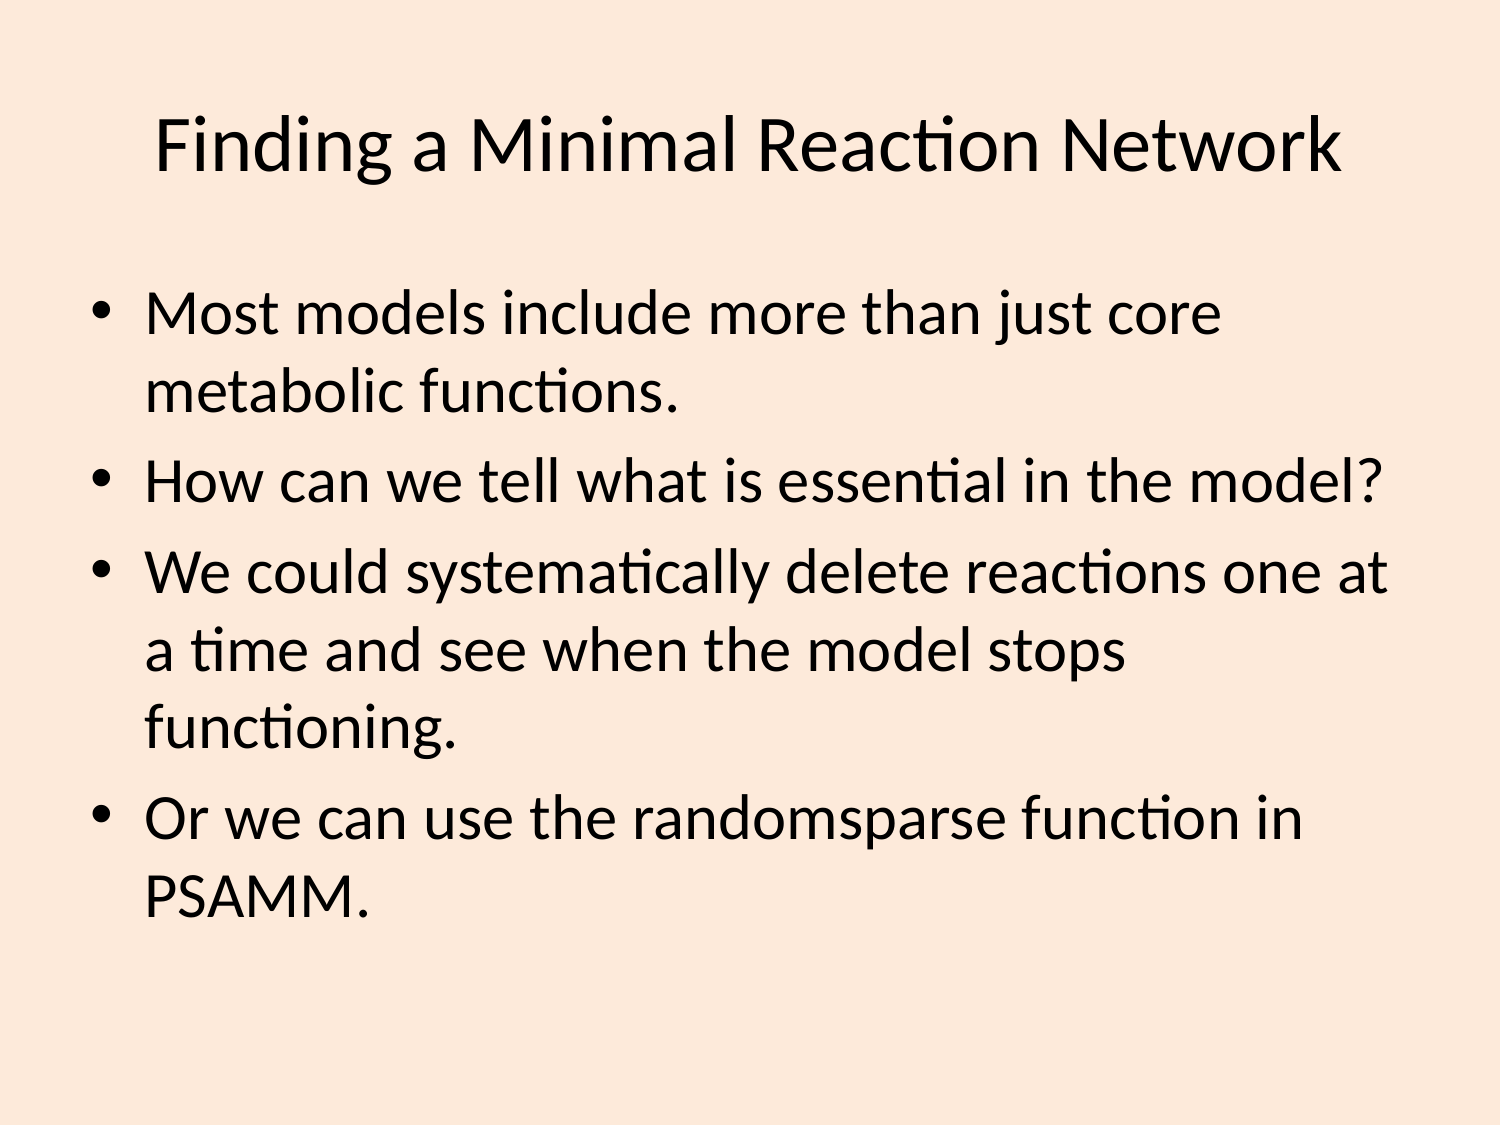

# Finding a Minimal Reaction Network
Most models include more than just core metabolic functions.
How can we tell what is essential in the model?
We could systematically delete reactions one at a time and see when the model stops functioning.
Or we can use the randomsparse function in PSAMM.